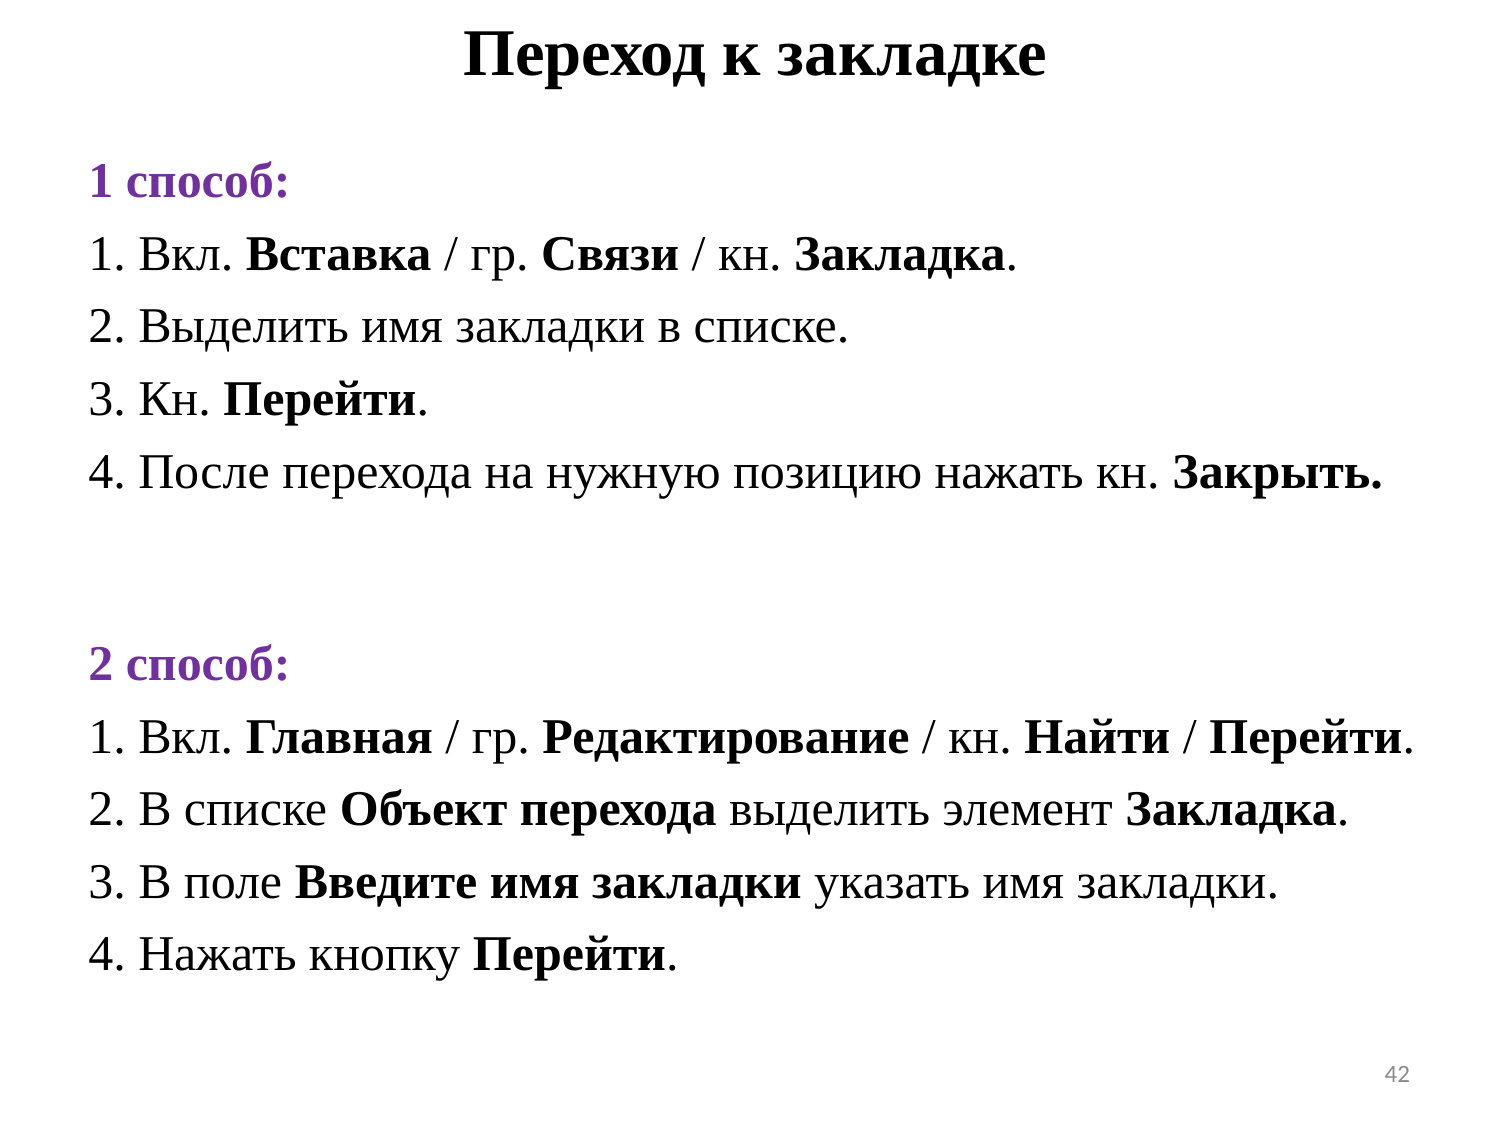

Переход к закладке
1 способ:
1. Вкл. Вставка / гр. Связи / кн. Закладка.
2. Выделить имя закладки в списке.
3. Кн. Перейти.
4. После перехода на нужную позицию нажать кн. Закрыть.

2 способ:
1. Вкл. Главная / гр. Редактирование / кн. Найти / Перейти.
2. В списке Объект перехода выделить элемент Закладка.
3. В поле Введите имя закладки указать имя закладки.
4. Нажать кнопку Перейти.
42